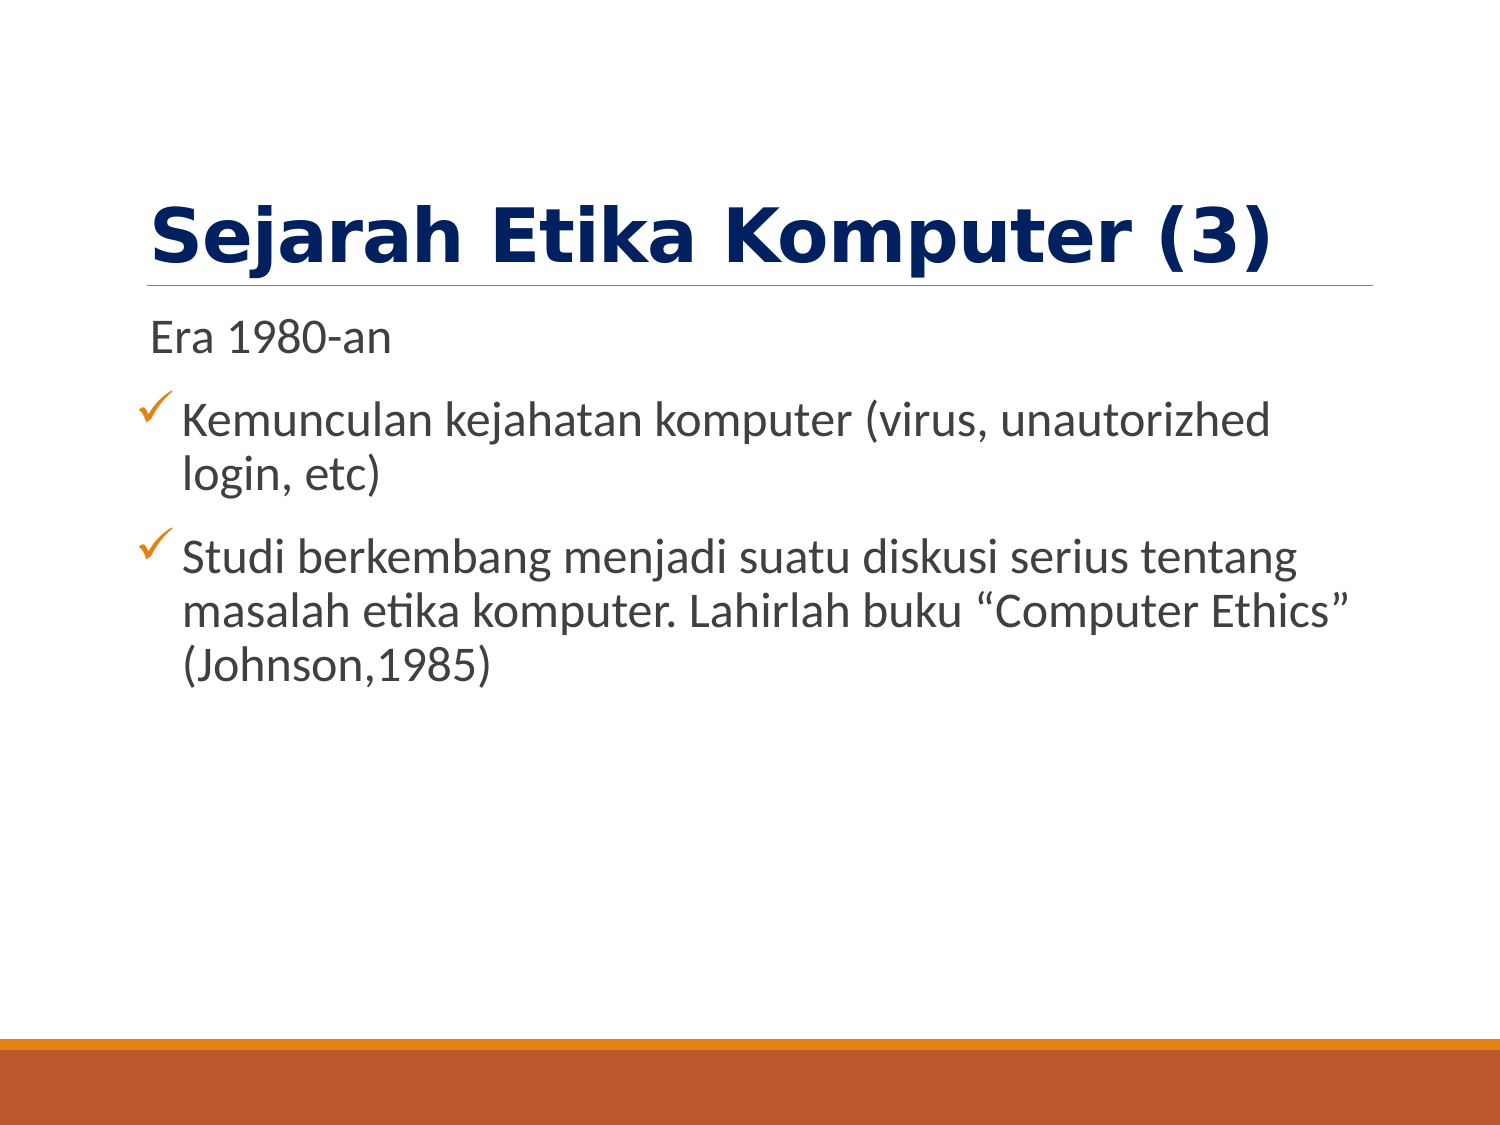

# Sejarah Etika Komputer (3)
Era 1980-an
Kemunculan kejahatan komputer (virus, unautorizhed login, etc)
Studi berkembang menjadi suatu diskusi serius tentang masalah etika komputer. Lahirlah buku “Computer Ethics” (Johnson,1985)